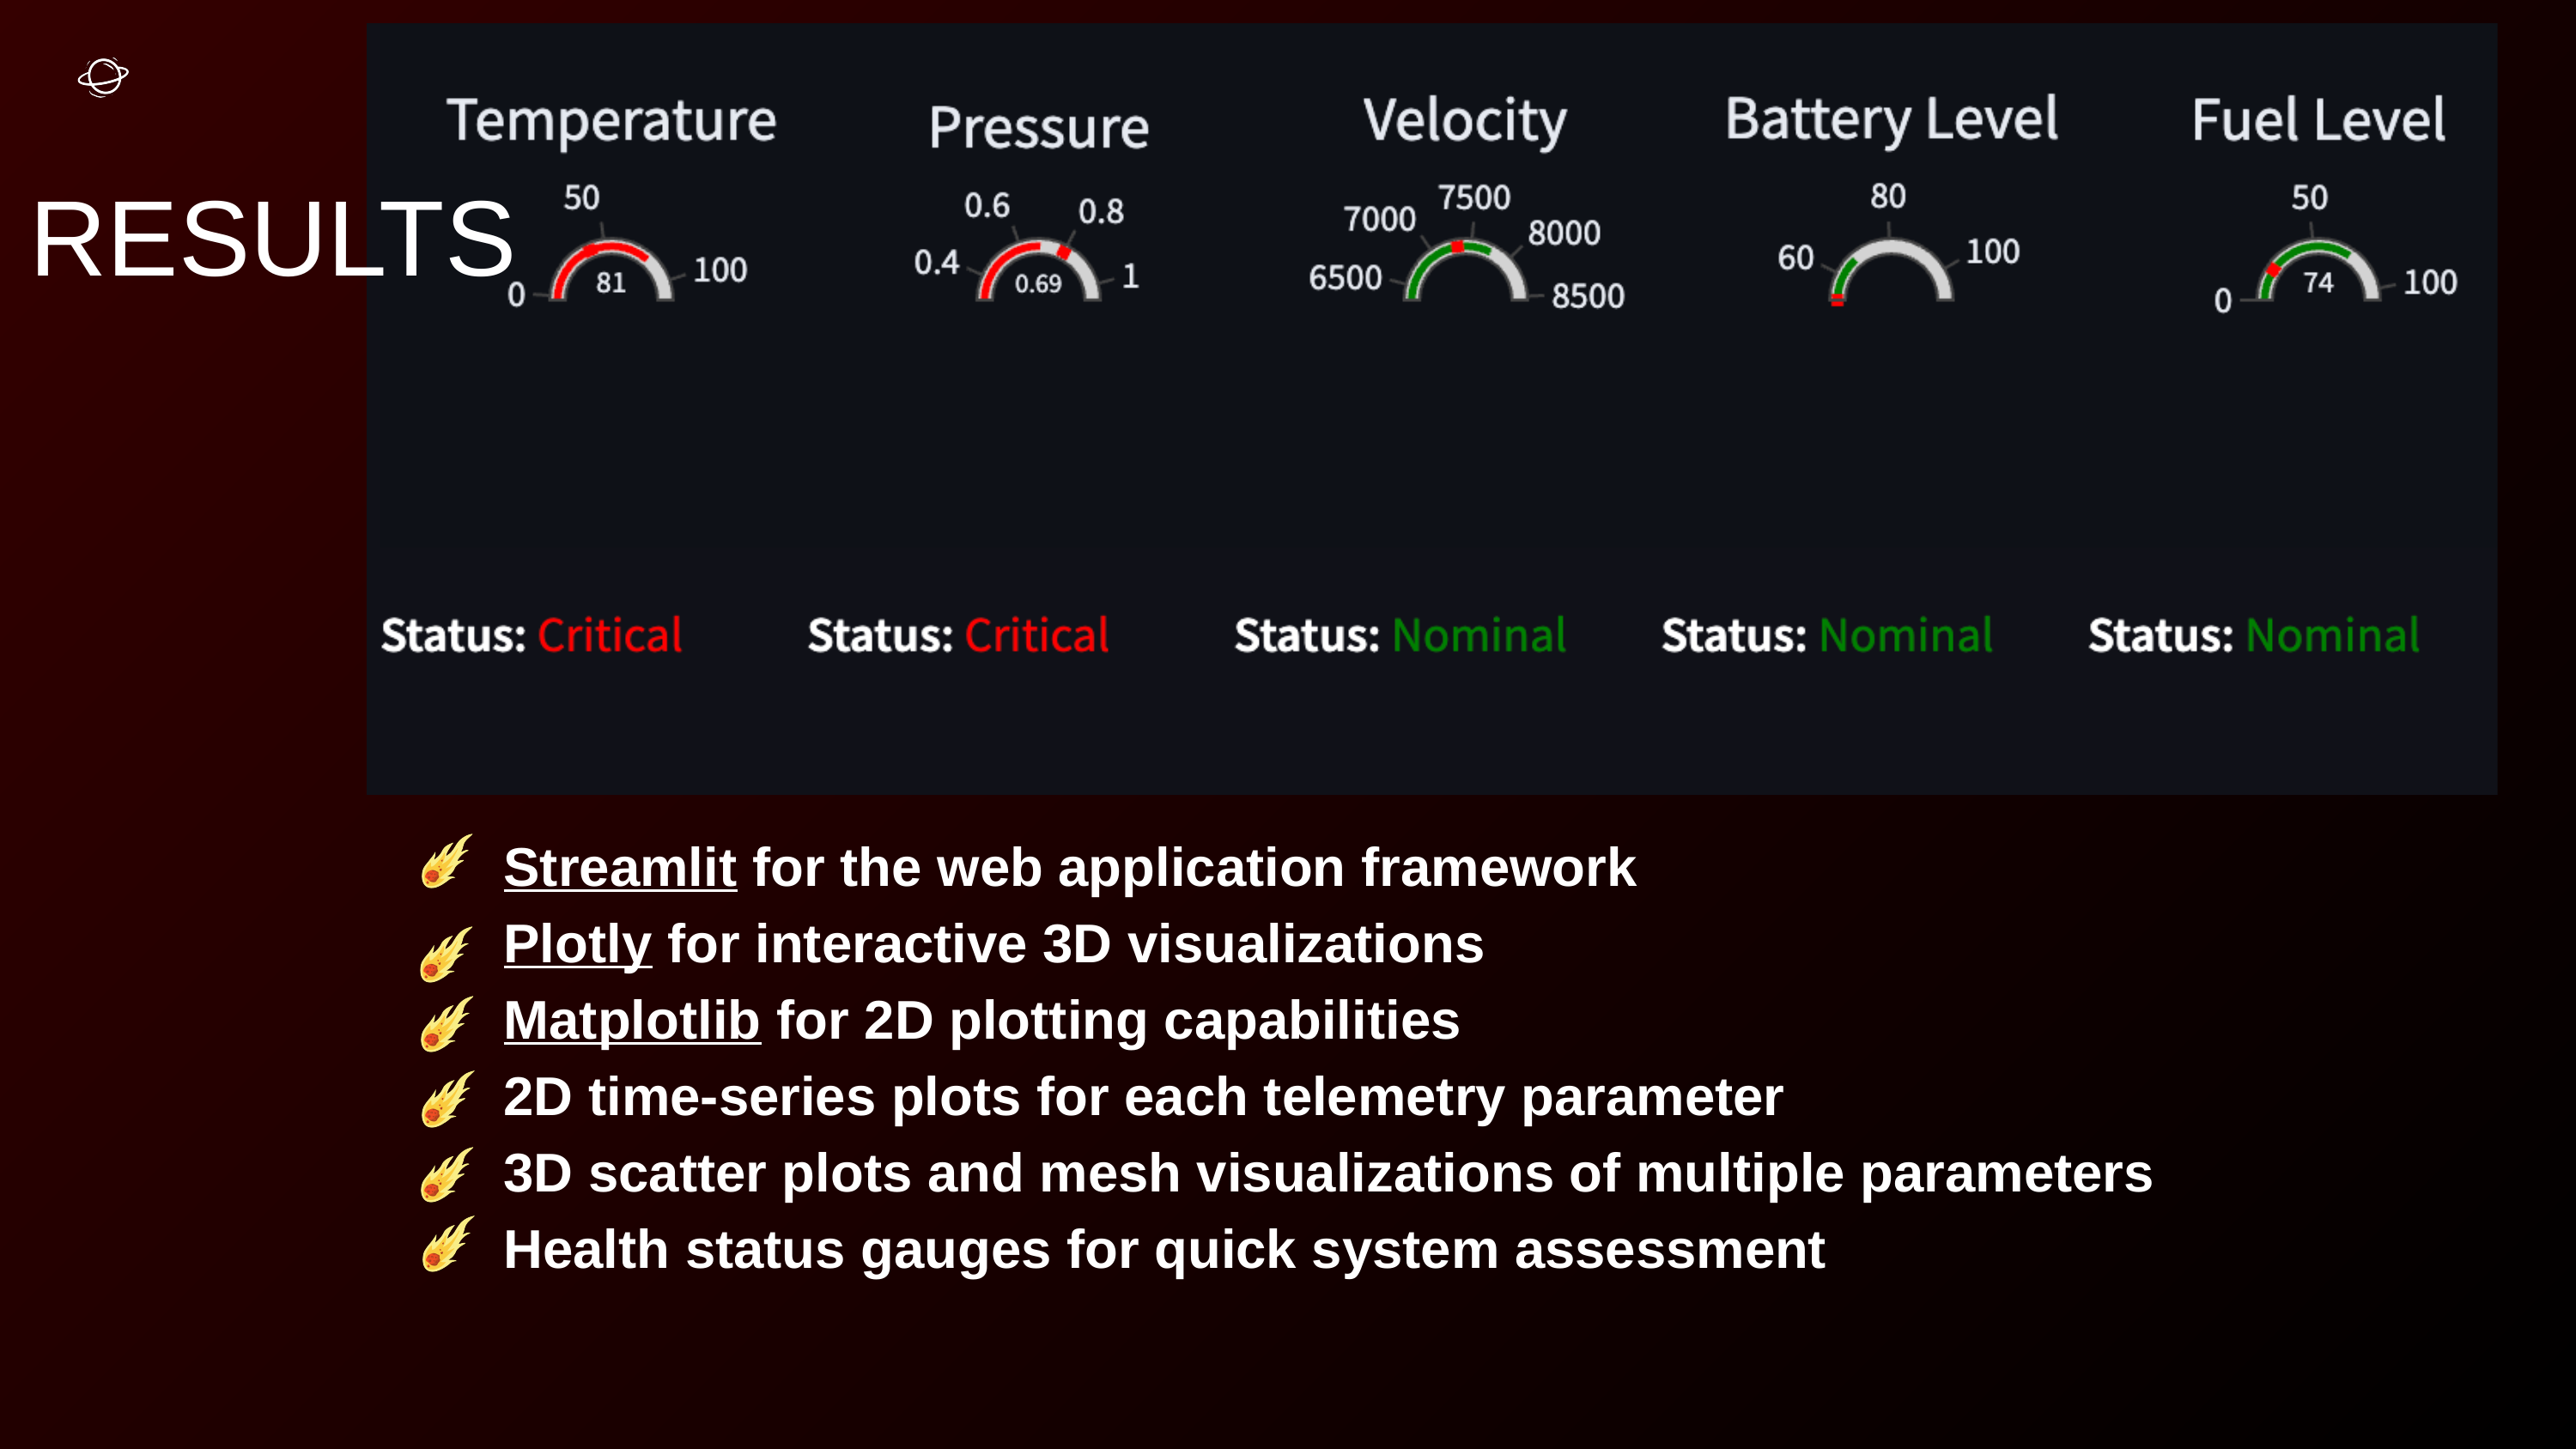

RESULTS

Streamlit for the web application framework
Plotly for interactive 3D visualizations
Matplotlib for 2D plotting capabilities
2D time-series plots for each telemetry parameter
3D scatter plots and mesh visualizations of multiple parameters
Health status gauges for quick system assessment